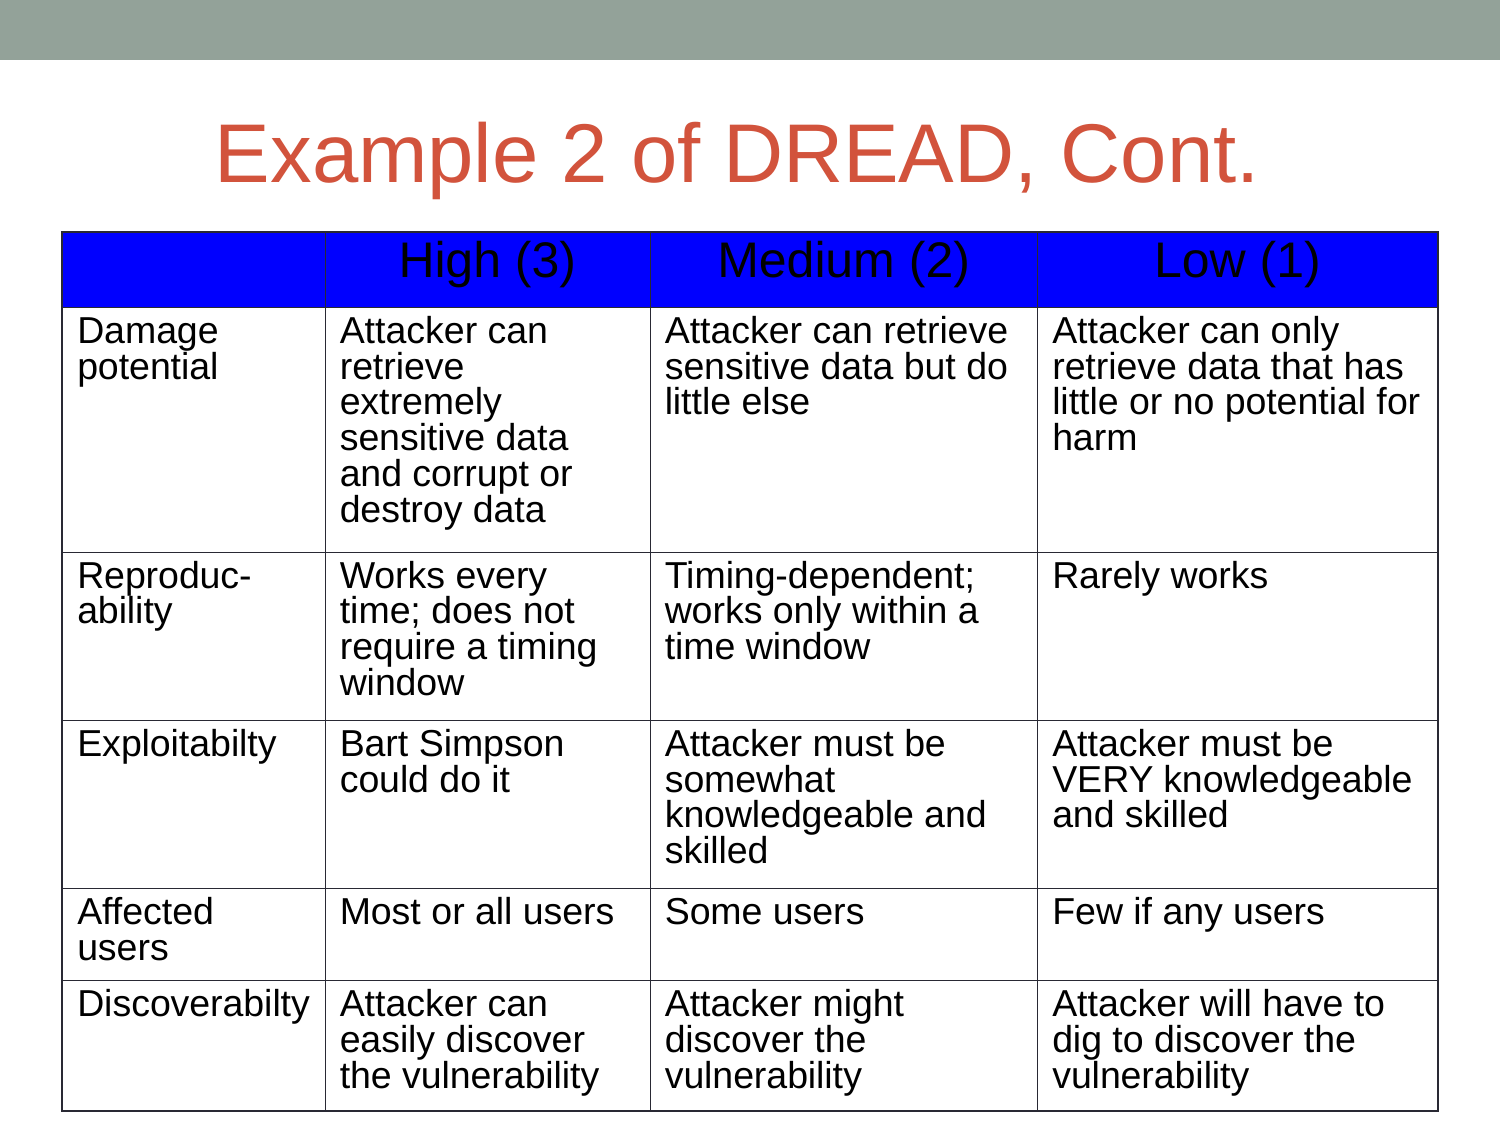

# Example 2 of DREAD, Cont.
|  | High (3) | Medium (2) | Low (1) |
| --- | --- | --- | --- |
| Damage potential | Attacker can retrieve extremely sensitive data and corrupt or destroy data | Attacker can retrieve sensitive data but do little else | Attacker can only retrieve data that has little or no potential for harm |
| Reproduc-ability | Works every time; does not require a timing window | Timing-dependent; works only within a time window | Rarely works |
| Exploitabilty | Bart Simpson could do it | Attacker must be somewhat knowledgeable and skilled | Attacker must be VERY knowledgeable and skilled |
| Affected users | Most or all users | Some users | Few if any users |
| Discoverabilty | Attacker can easily discover the vulnerability | Attacker might discover the vulnerability | Attacker will have to dig to discover the vulnerability |